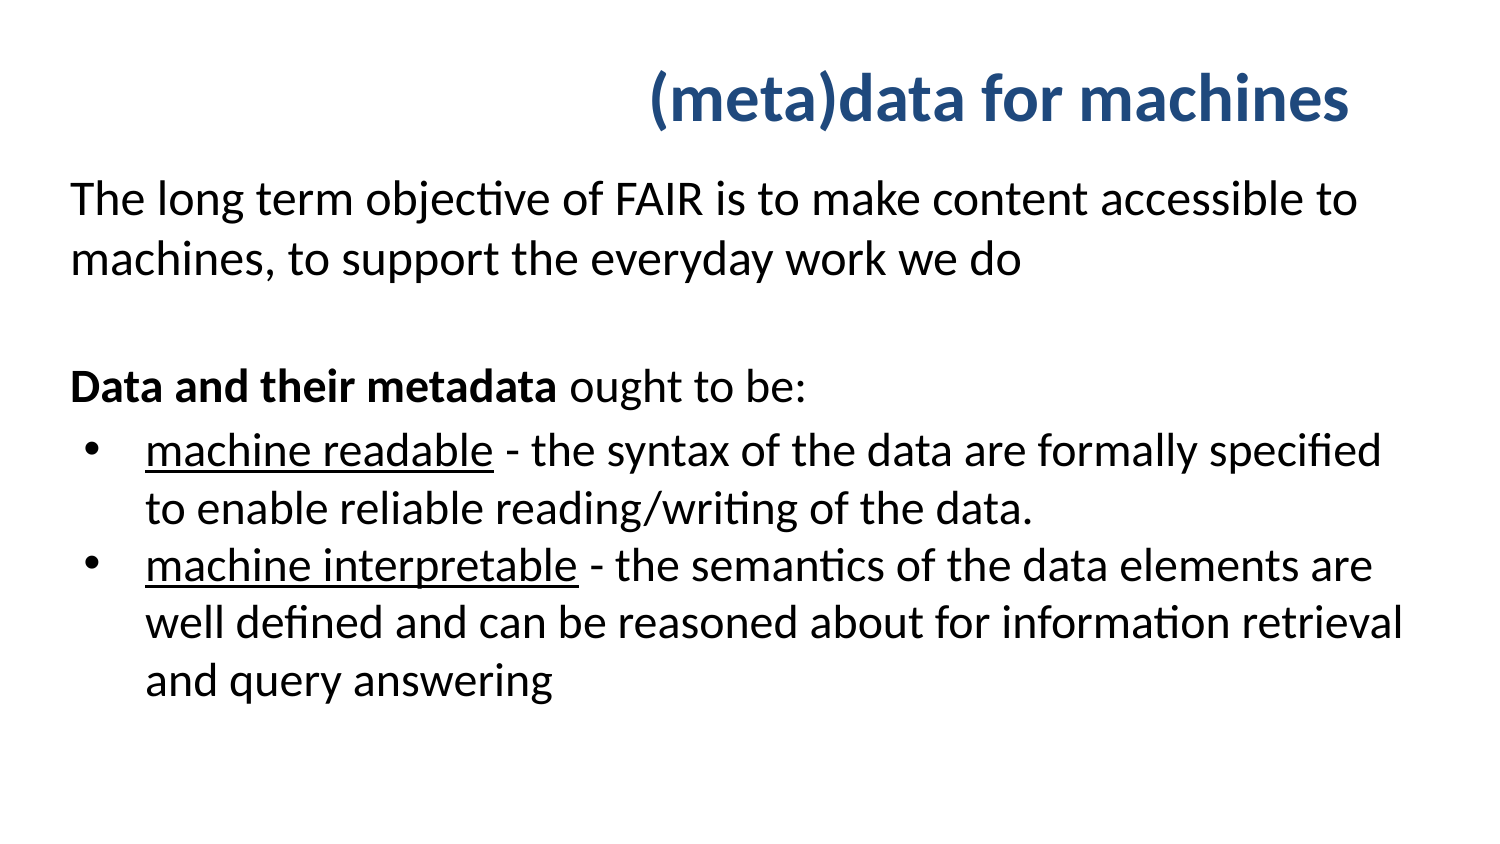

# (meta)data for machines
The long term objective of FAIR is to make content accessible to machines, to support the everyday work we do

Data and their metadata ought to be:
machine readable - the syntax of the data are formally specified to enable reliable reading/writing of the data.
machine interpretable - the semantics of the data elements are well defined and can be reasoned about for information retrieval and query answering